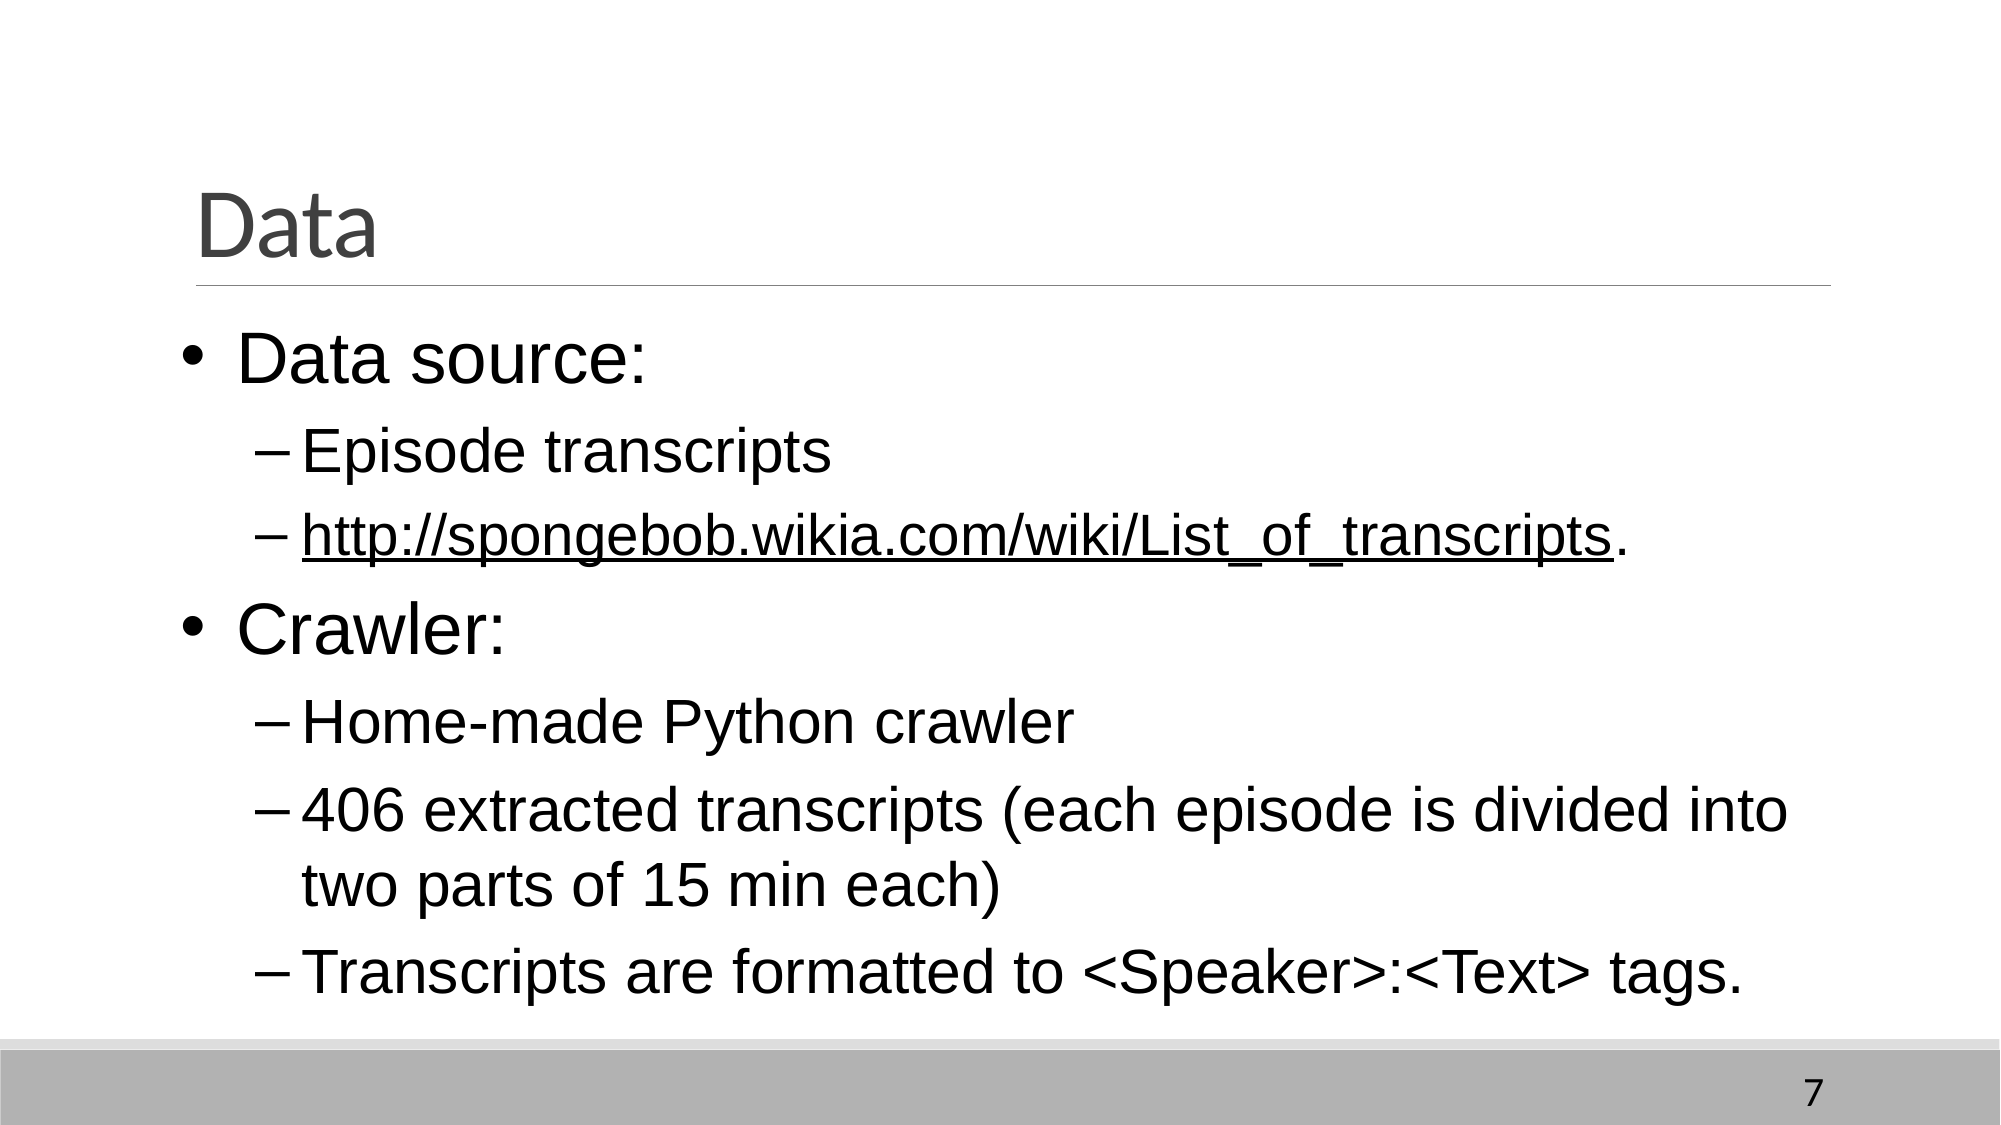

# Data
Data source:
Episode transcripts
http://spongebob.wikia.com/wiki/List_of_transcripts.
Crawler:
Home-made Python crawler
406 extracted transcripts (each episode is divided into two parts of 15 min each)
Transcripts are formatted to <Speaker>:<Text> tags.

7